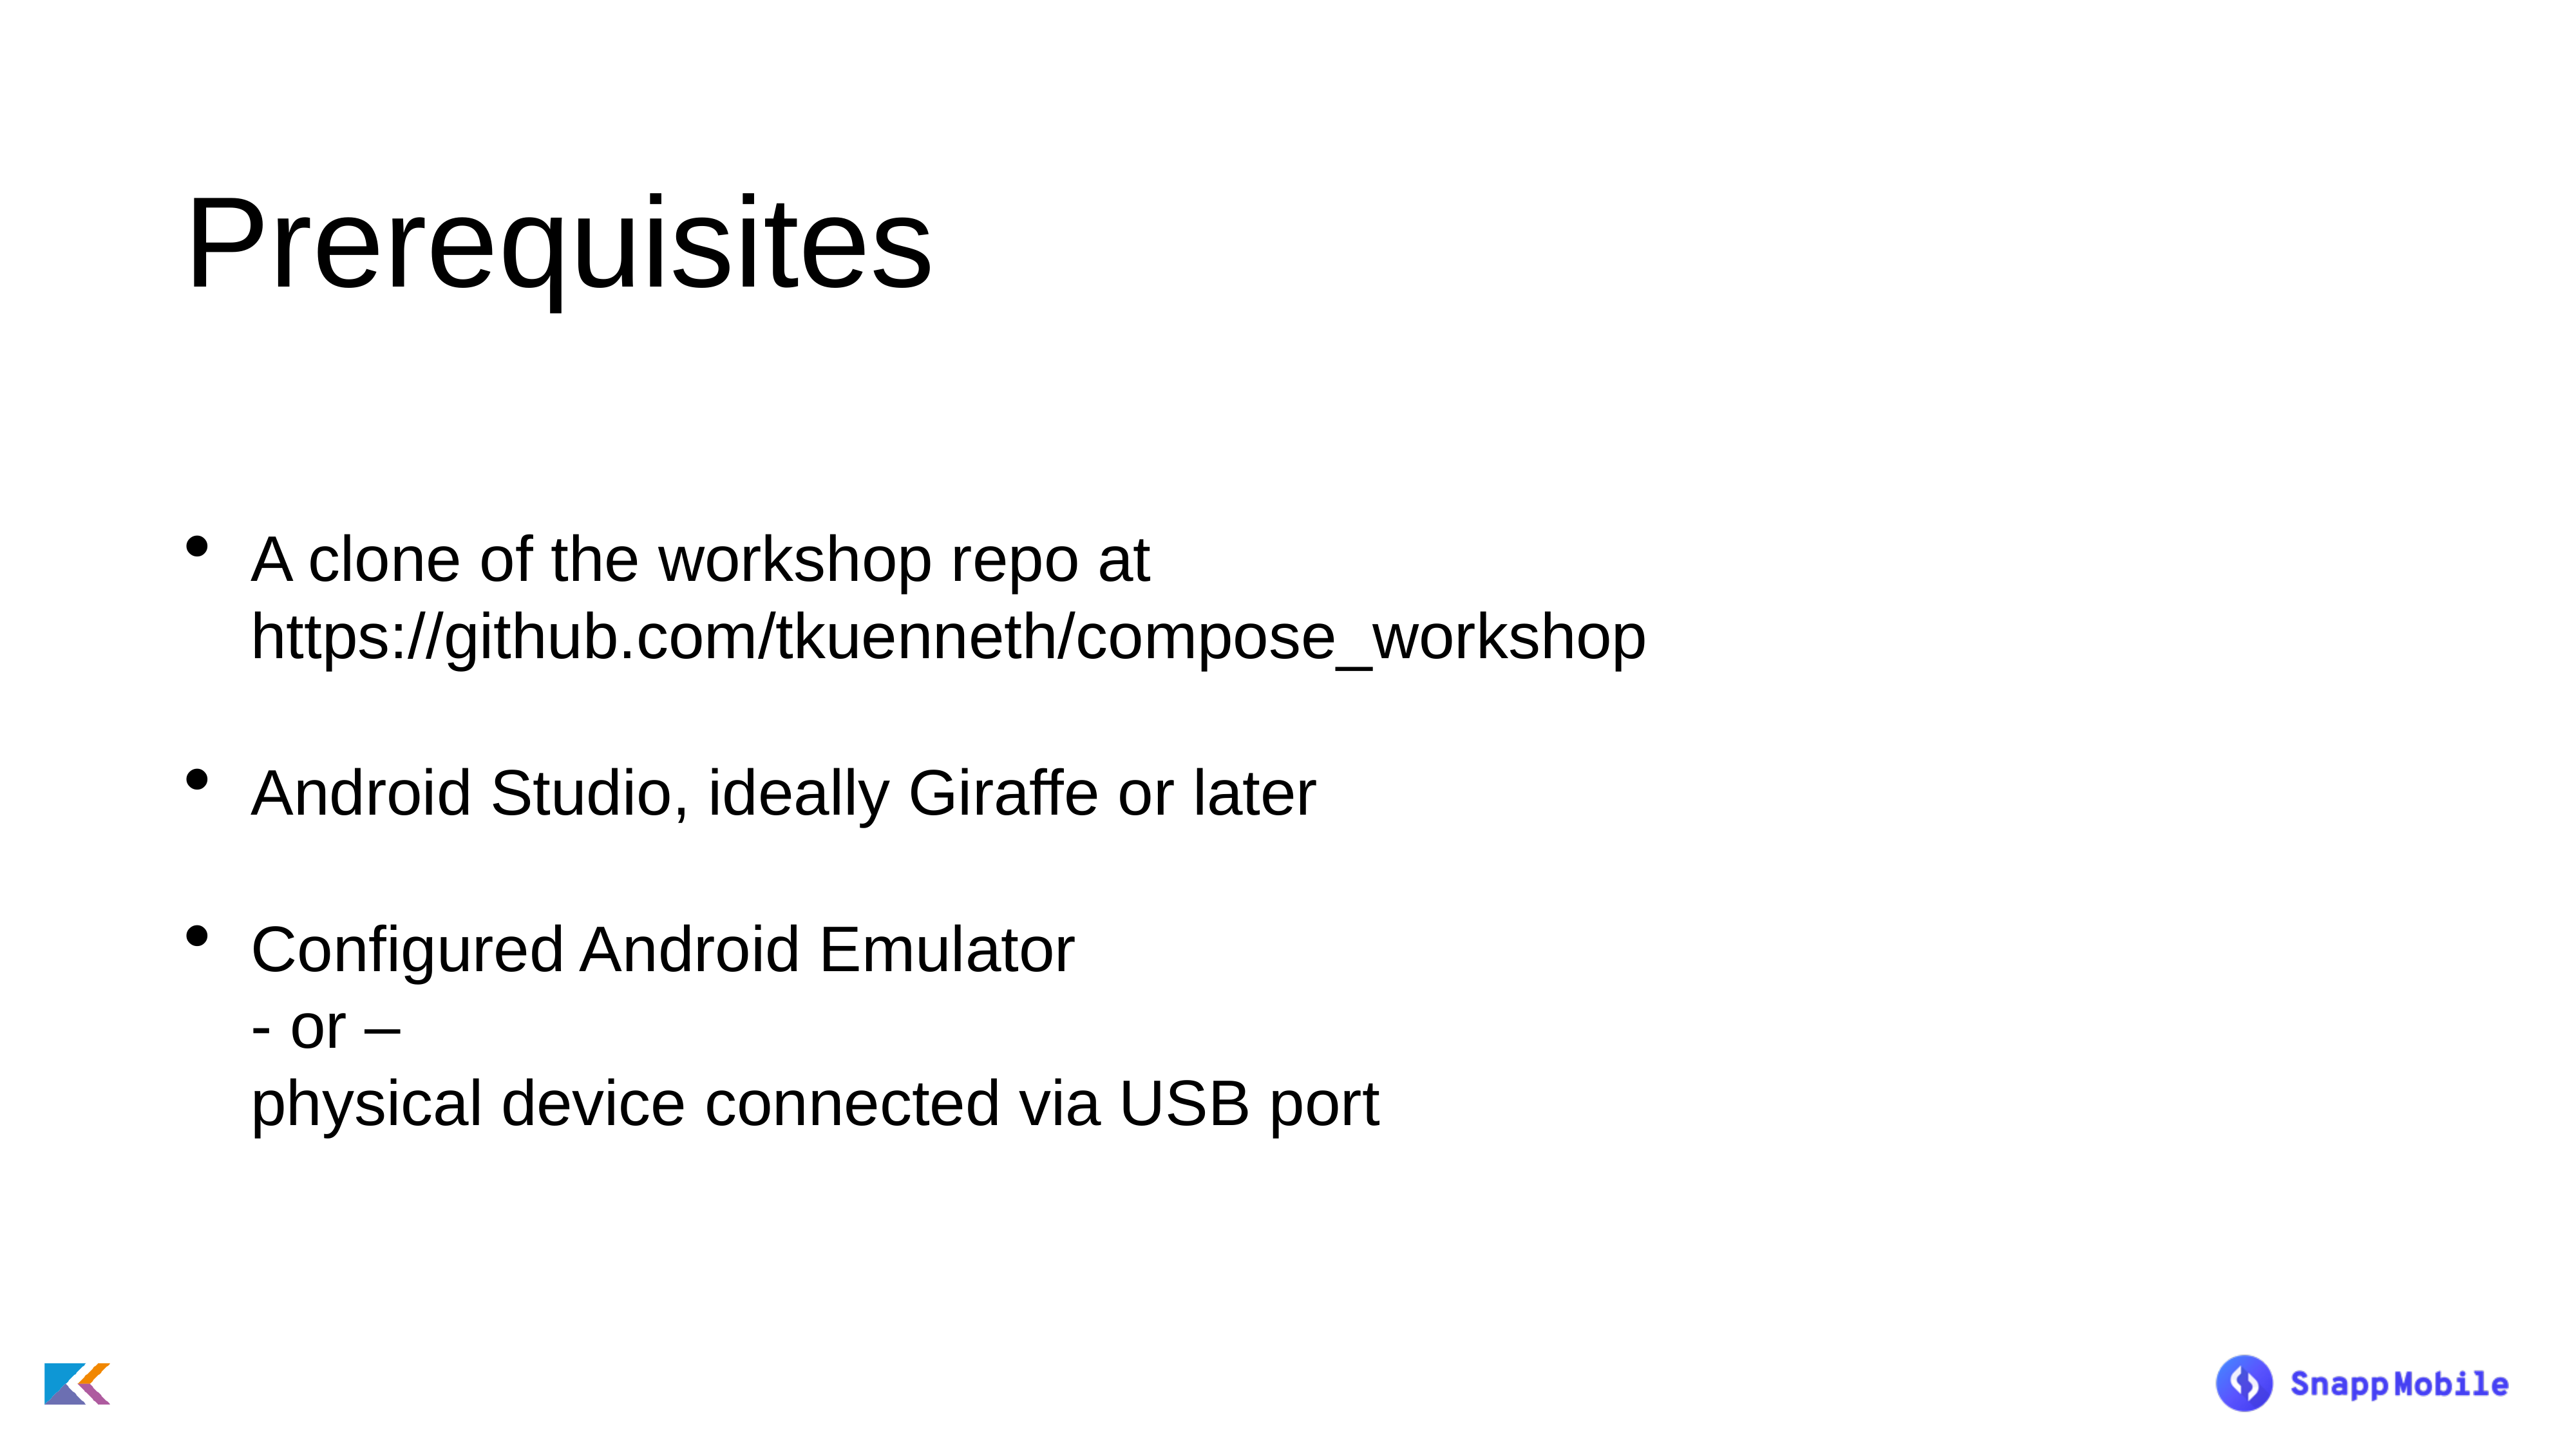

# Prerequisites
A clone of the workshop repo at https://github.com/tkuenneth/compose_workshop
Android Studio, ideally Giraffe or later
Configured Android Emulator
- or –
physical device connected via USB port